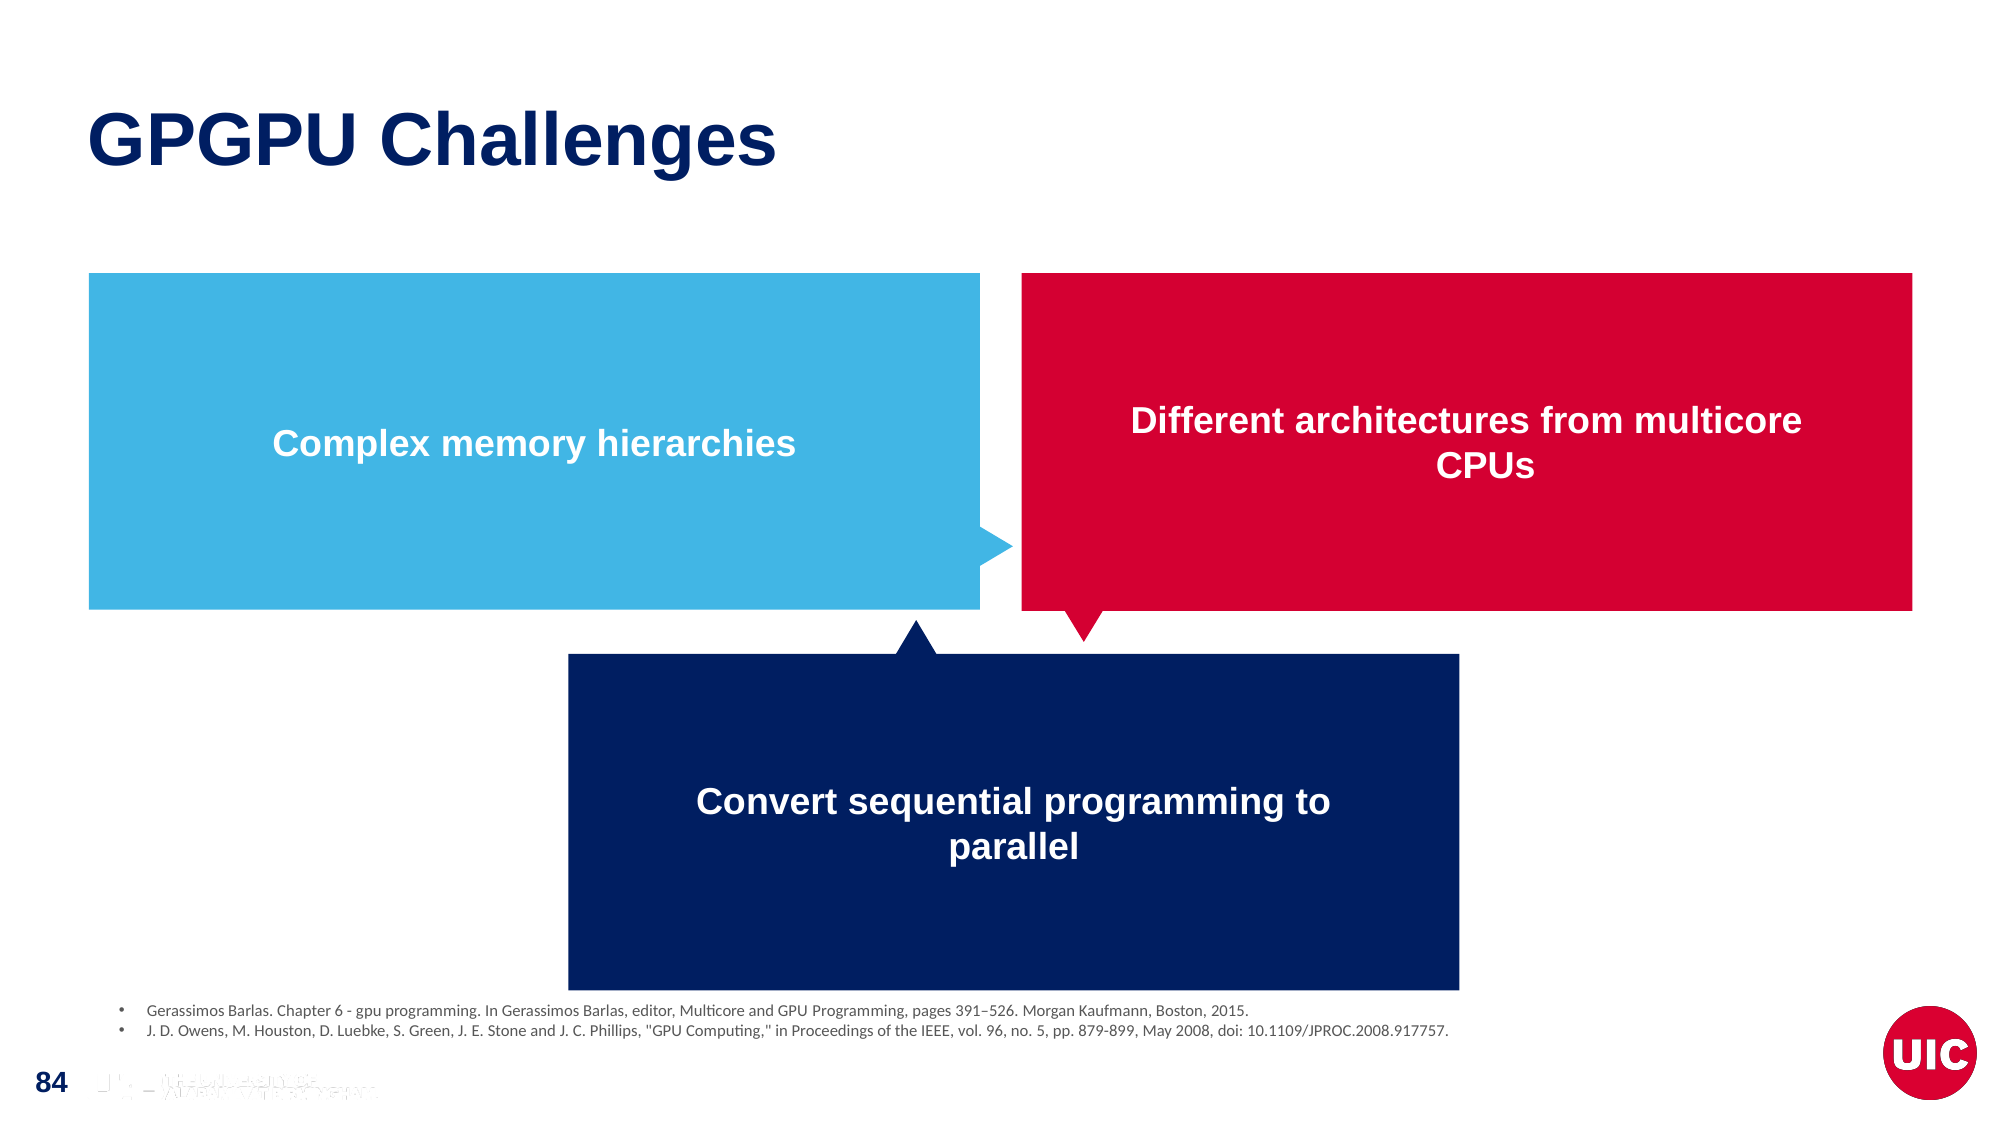

# GPGPU Challenges
Complex memory hierarchies
Different architectures from multicore CPUs
Convert sequential programming to parallel
Gerassimos Barlas. Chapter 6 - gpu programming. In Gerassimos Barlas, editor, Multicore and GPU Programming, pages 391–526. Morgan Kaufmann, Boston, 2015.
J. D. Owens, M. Houston, D. Luebke, S. Green, J. E. Stone and J. C. Phillips, "GPU Computing," in Proceedings of the IEEE, vol. 96, no. 5, pp. 879-899, May 2008, doi: 10.1109/JPROC.2008.917757.